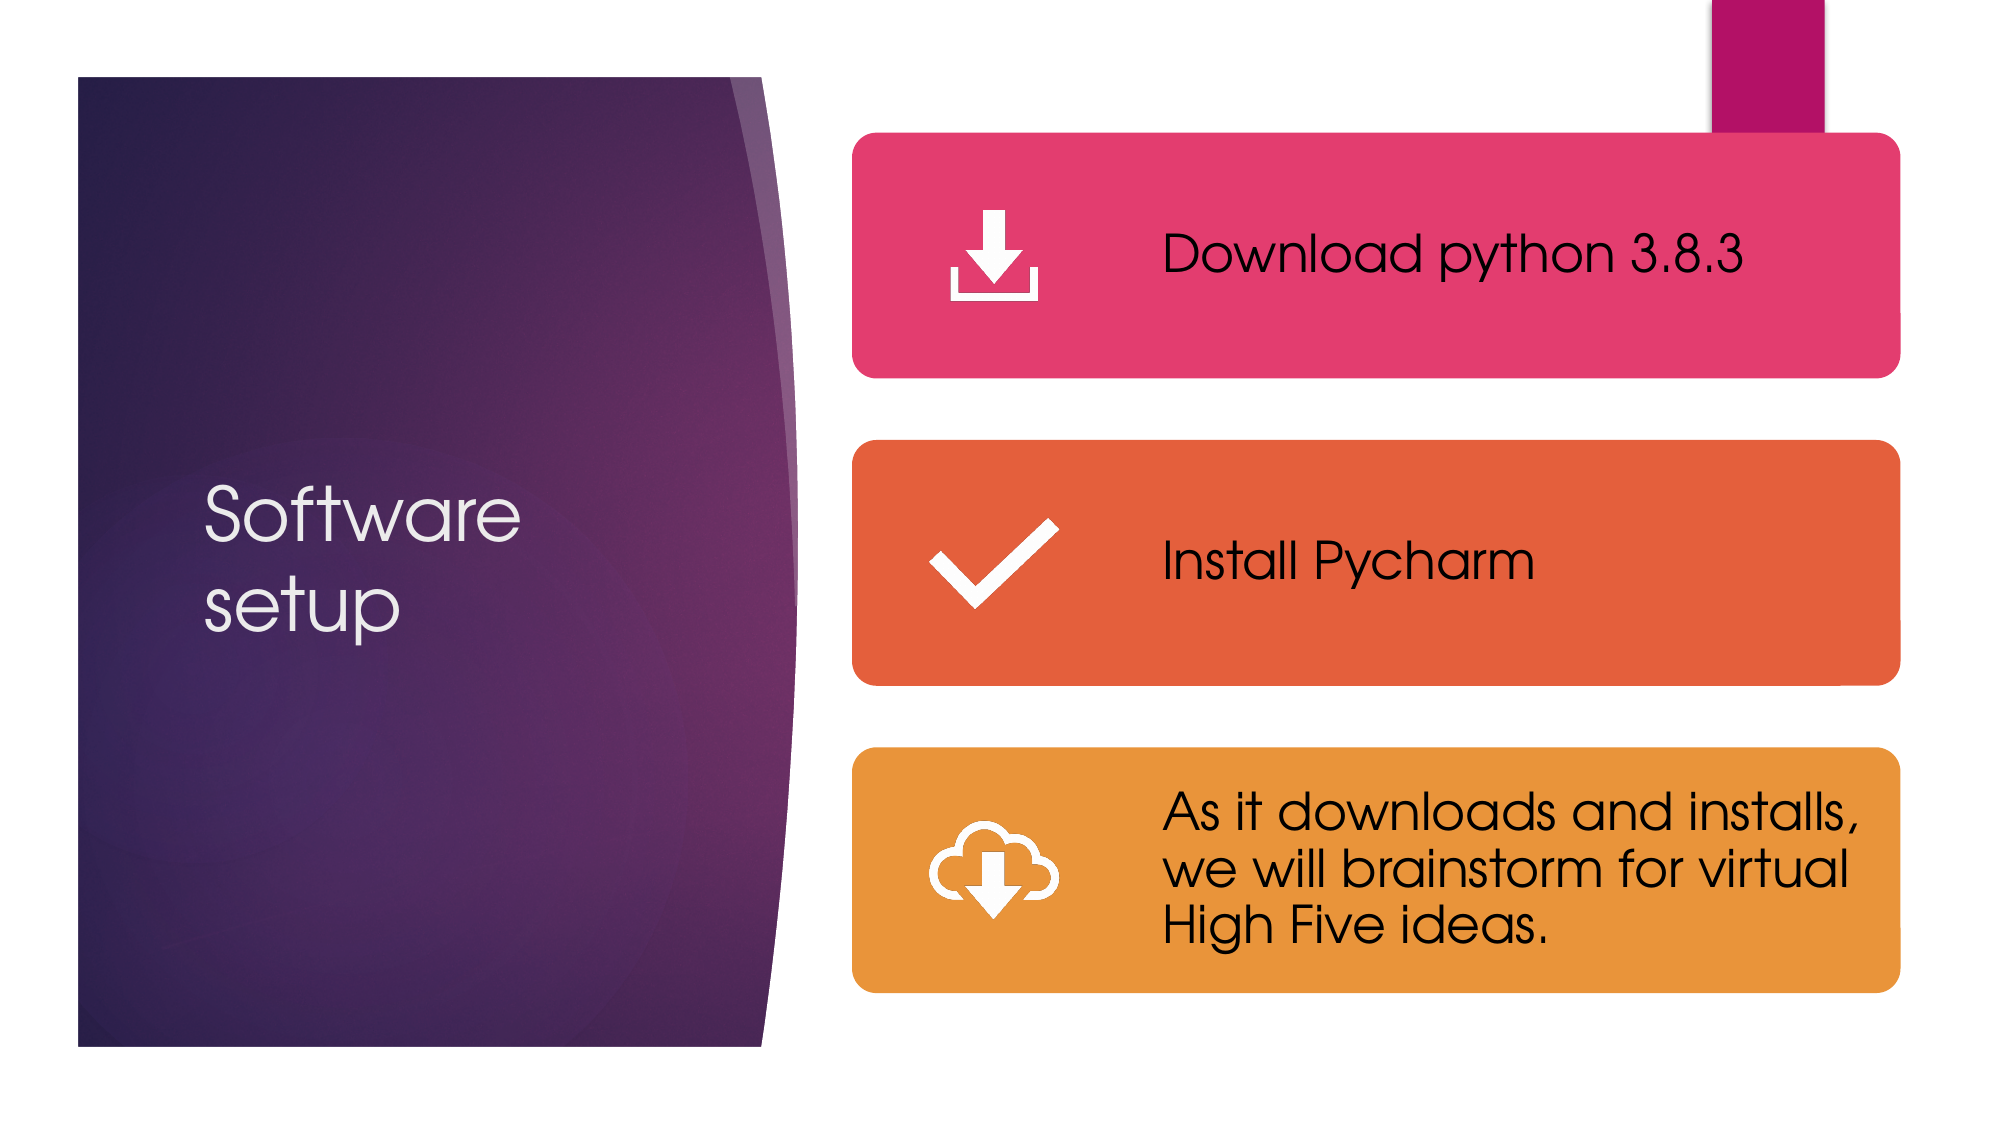

Download python 3.8.3
Install Pycharm
As it downloads and installs, we will brainstorm for virtual High Five ideas.
# Software setup